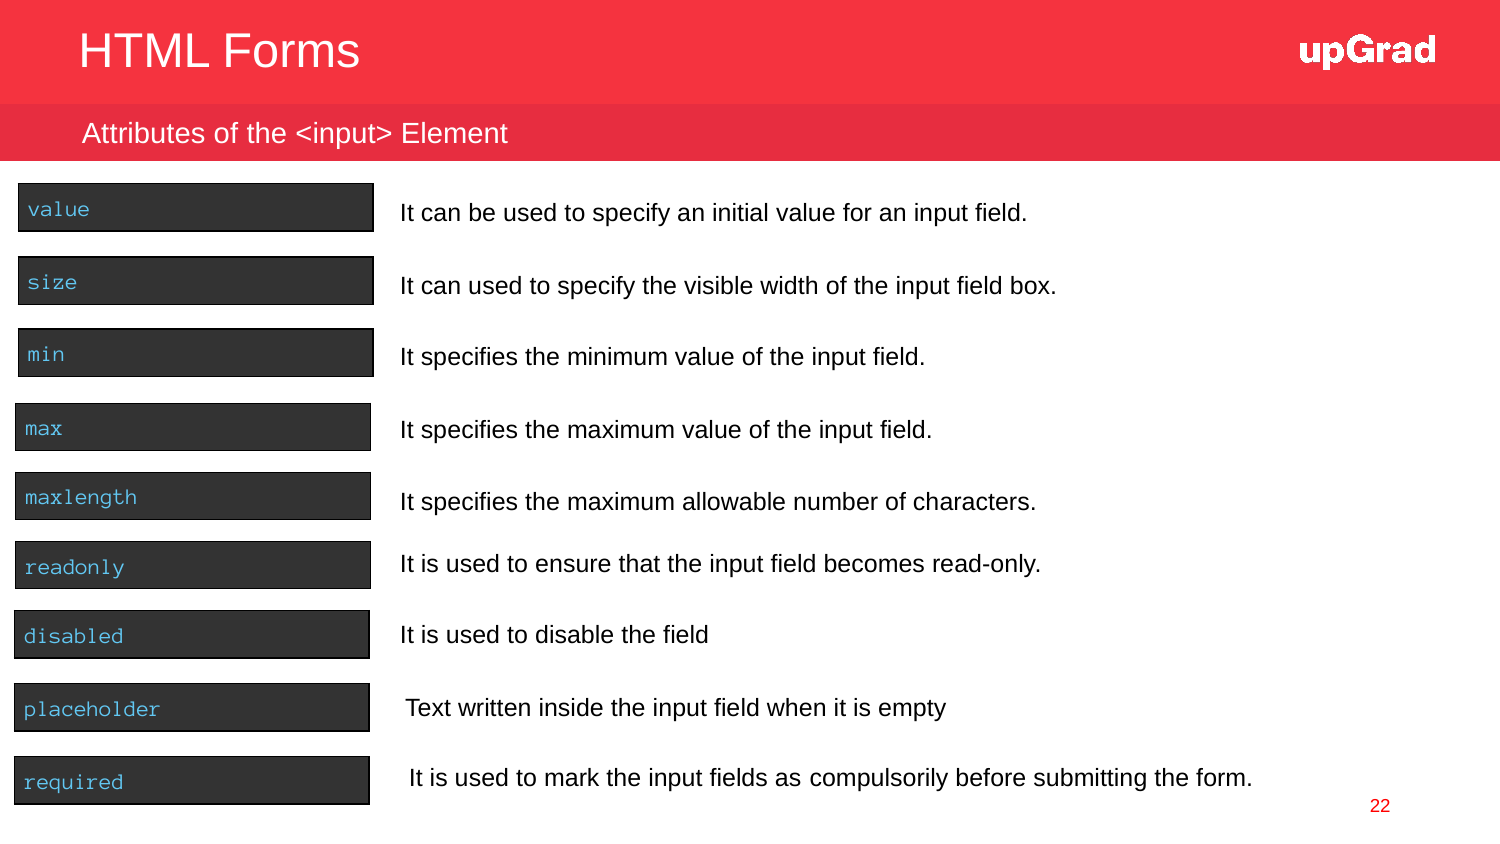

HTML Forms

Attributes of the <input> Element
| value |
| --- |
It can be used to specify an initial value for an input field.
| size |
| --- |
It can used to specify the visible width of the input field box.
| min |
| --- |
It specifies the minimum value of the input field.
| max |
| --- |
It specifies the maximum value of the input field.

| maxlength |
| --- |
It specifies the maximum allowable number of characters.
It is used to ensure that the input field becomes read-only.
| readonly |
| --- |
| disabled |
| --- |
It is used to disable the field
| placeholder |
| --- |
Text written inside the input field when it is empty
It is used to mark the input fields as compulsorily before submitting the form.
| required |
| --- |
22